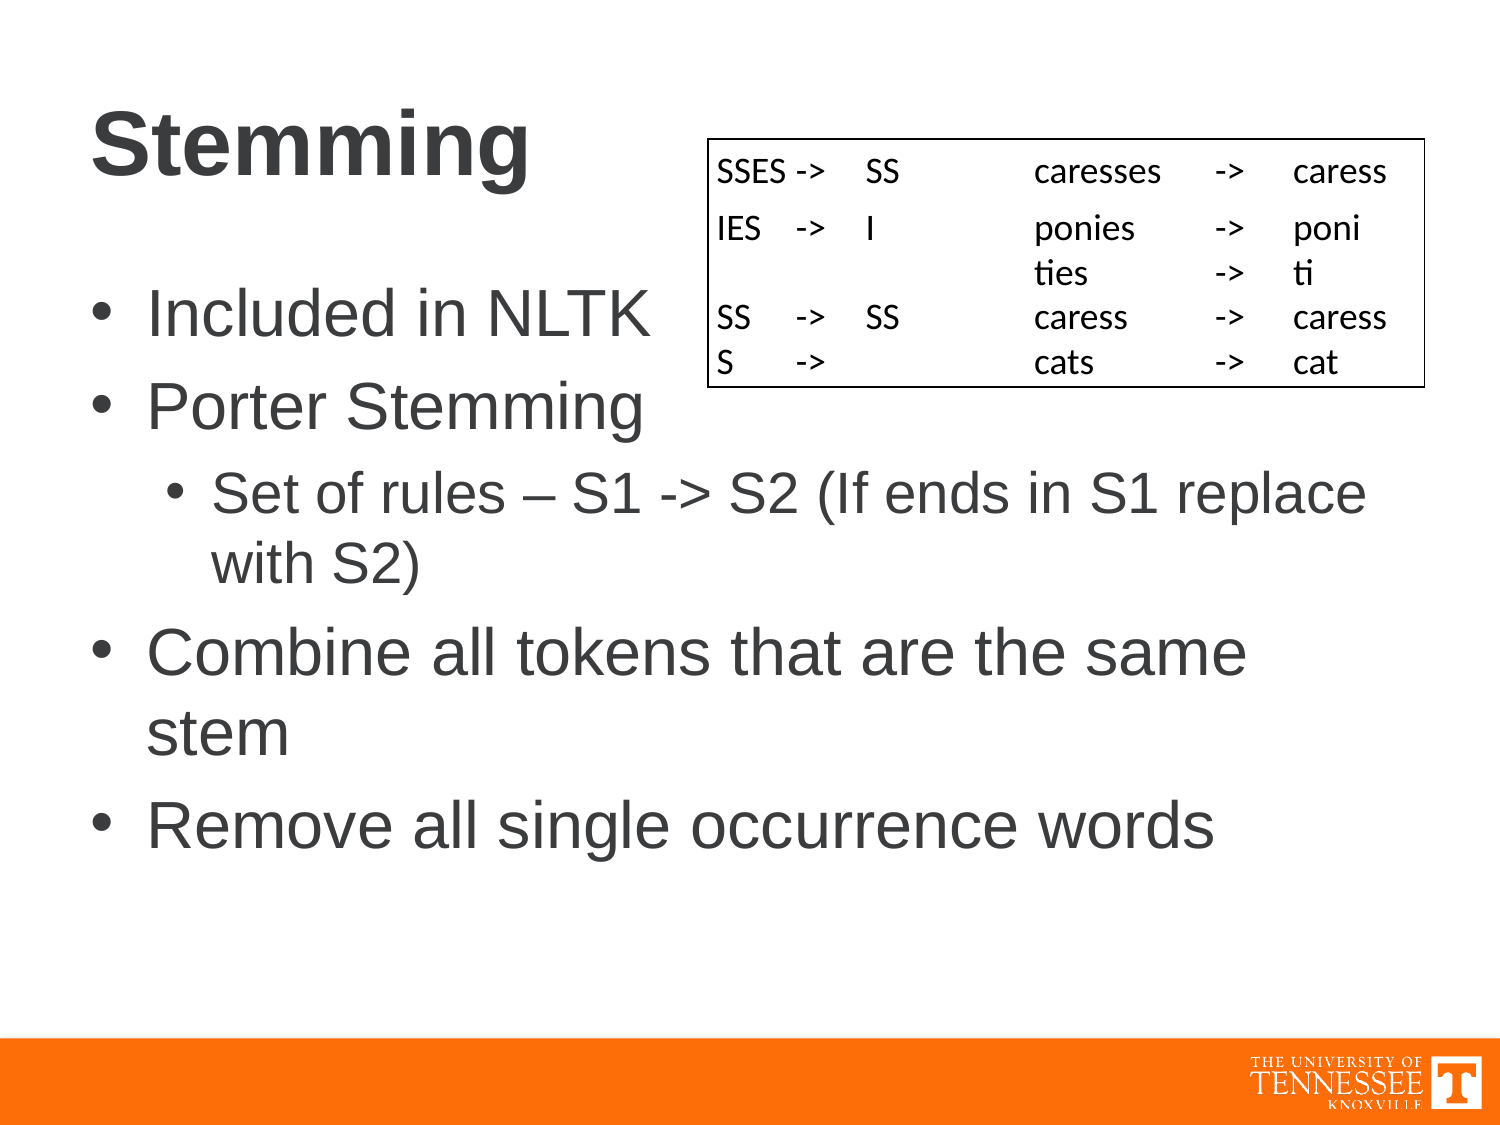

# Stemming
| SSES | -> | SS |  |  | caresses |  | -> |  | caress |
| --- | --- | --- | --- | --- | --- | --- | --- | --- | --- |
| IES | -> | I |  |  | ponies |  | -> |  | poni |
|  |  |  |  |  | ties |  | -> |  | ti |
| SS | -> | SS |  |  | caress |  | -> |  | caress |
| S | -> |  |  |  | cats |  | -> |  | cat |
Included in NLTK
Porter Stemming
Set of rules – S1 -> S2 (If ends in S1 replace with S2)
Combine all tokens that are the same stem
Remove all single occurrence words